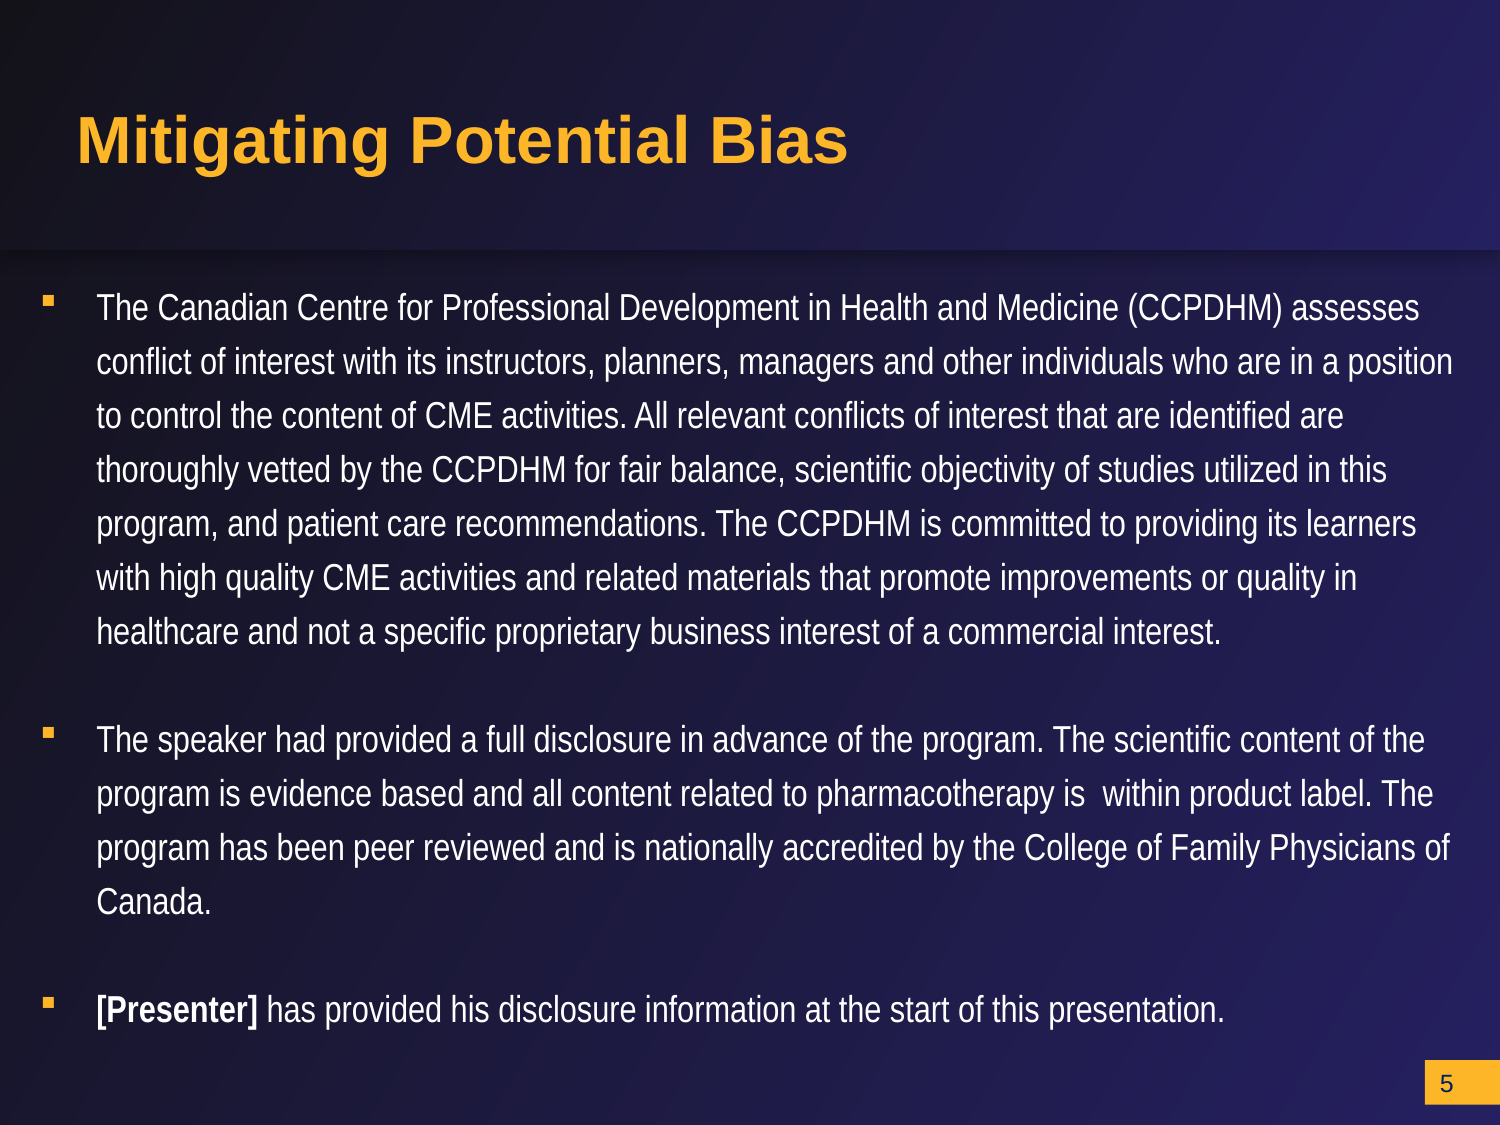

# Mitigating Potential Bias
The Canadian Centre for Professional Development in Health and Medicine (CCPDHM) assesses conflict of interest with its instructors, planners, managers and other individuals who are in a position to control the content of CME activities. All relevant conflicts of interest that are identified are thoroughly vetted by the CCPDHM for fair balance, scientific objectivity of studies utilized in this program, and patient care recommendations. The CCPDHM is committed to providing its learners with high quality CME activities and related materials that promote improvements or quality in healthcare and not a specific proprietary business interest of a commercial interest.

The speaker had provided a full disclosure in advance of the program. The scientific content of the program is evidence based and all content related to pharmacotherapy is  within product label. The program has been peer reviewed and is nationally accredited by the College of Family Physicians of Canada.

[Presenter] has provided his disclosure information at the start of this presentation.